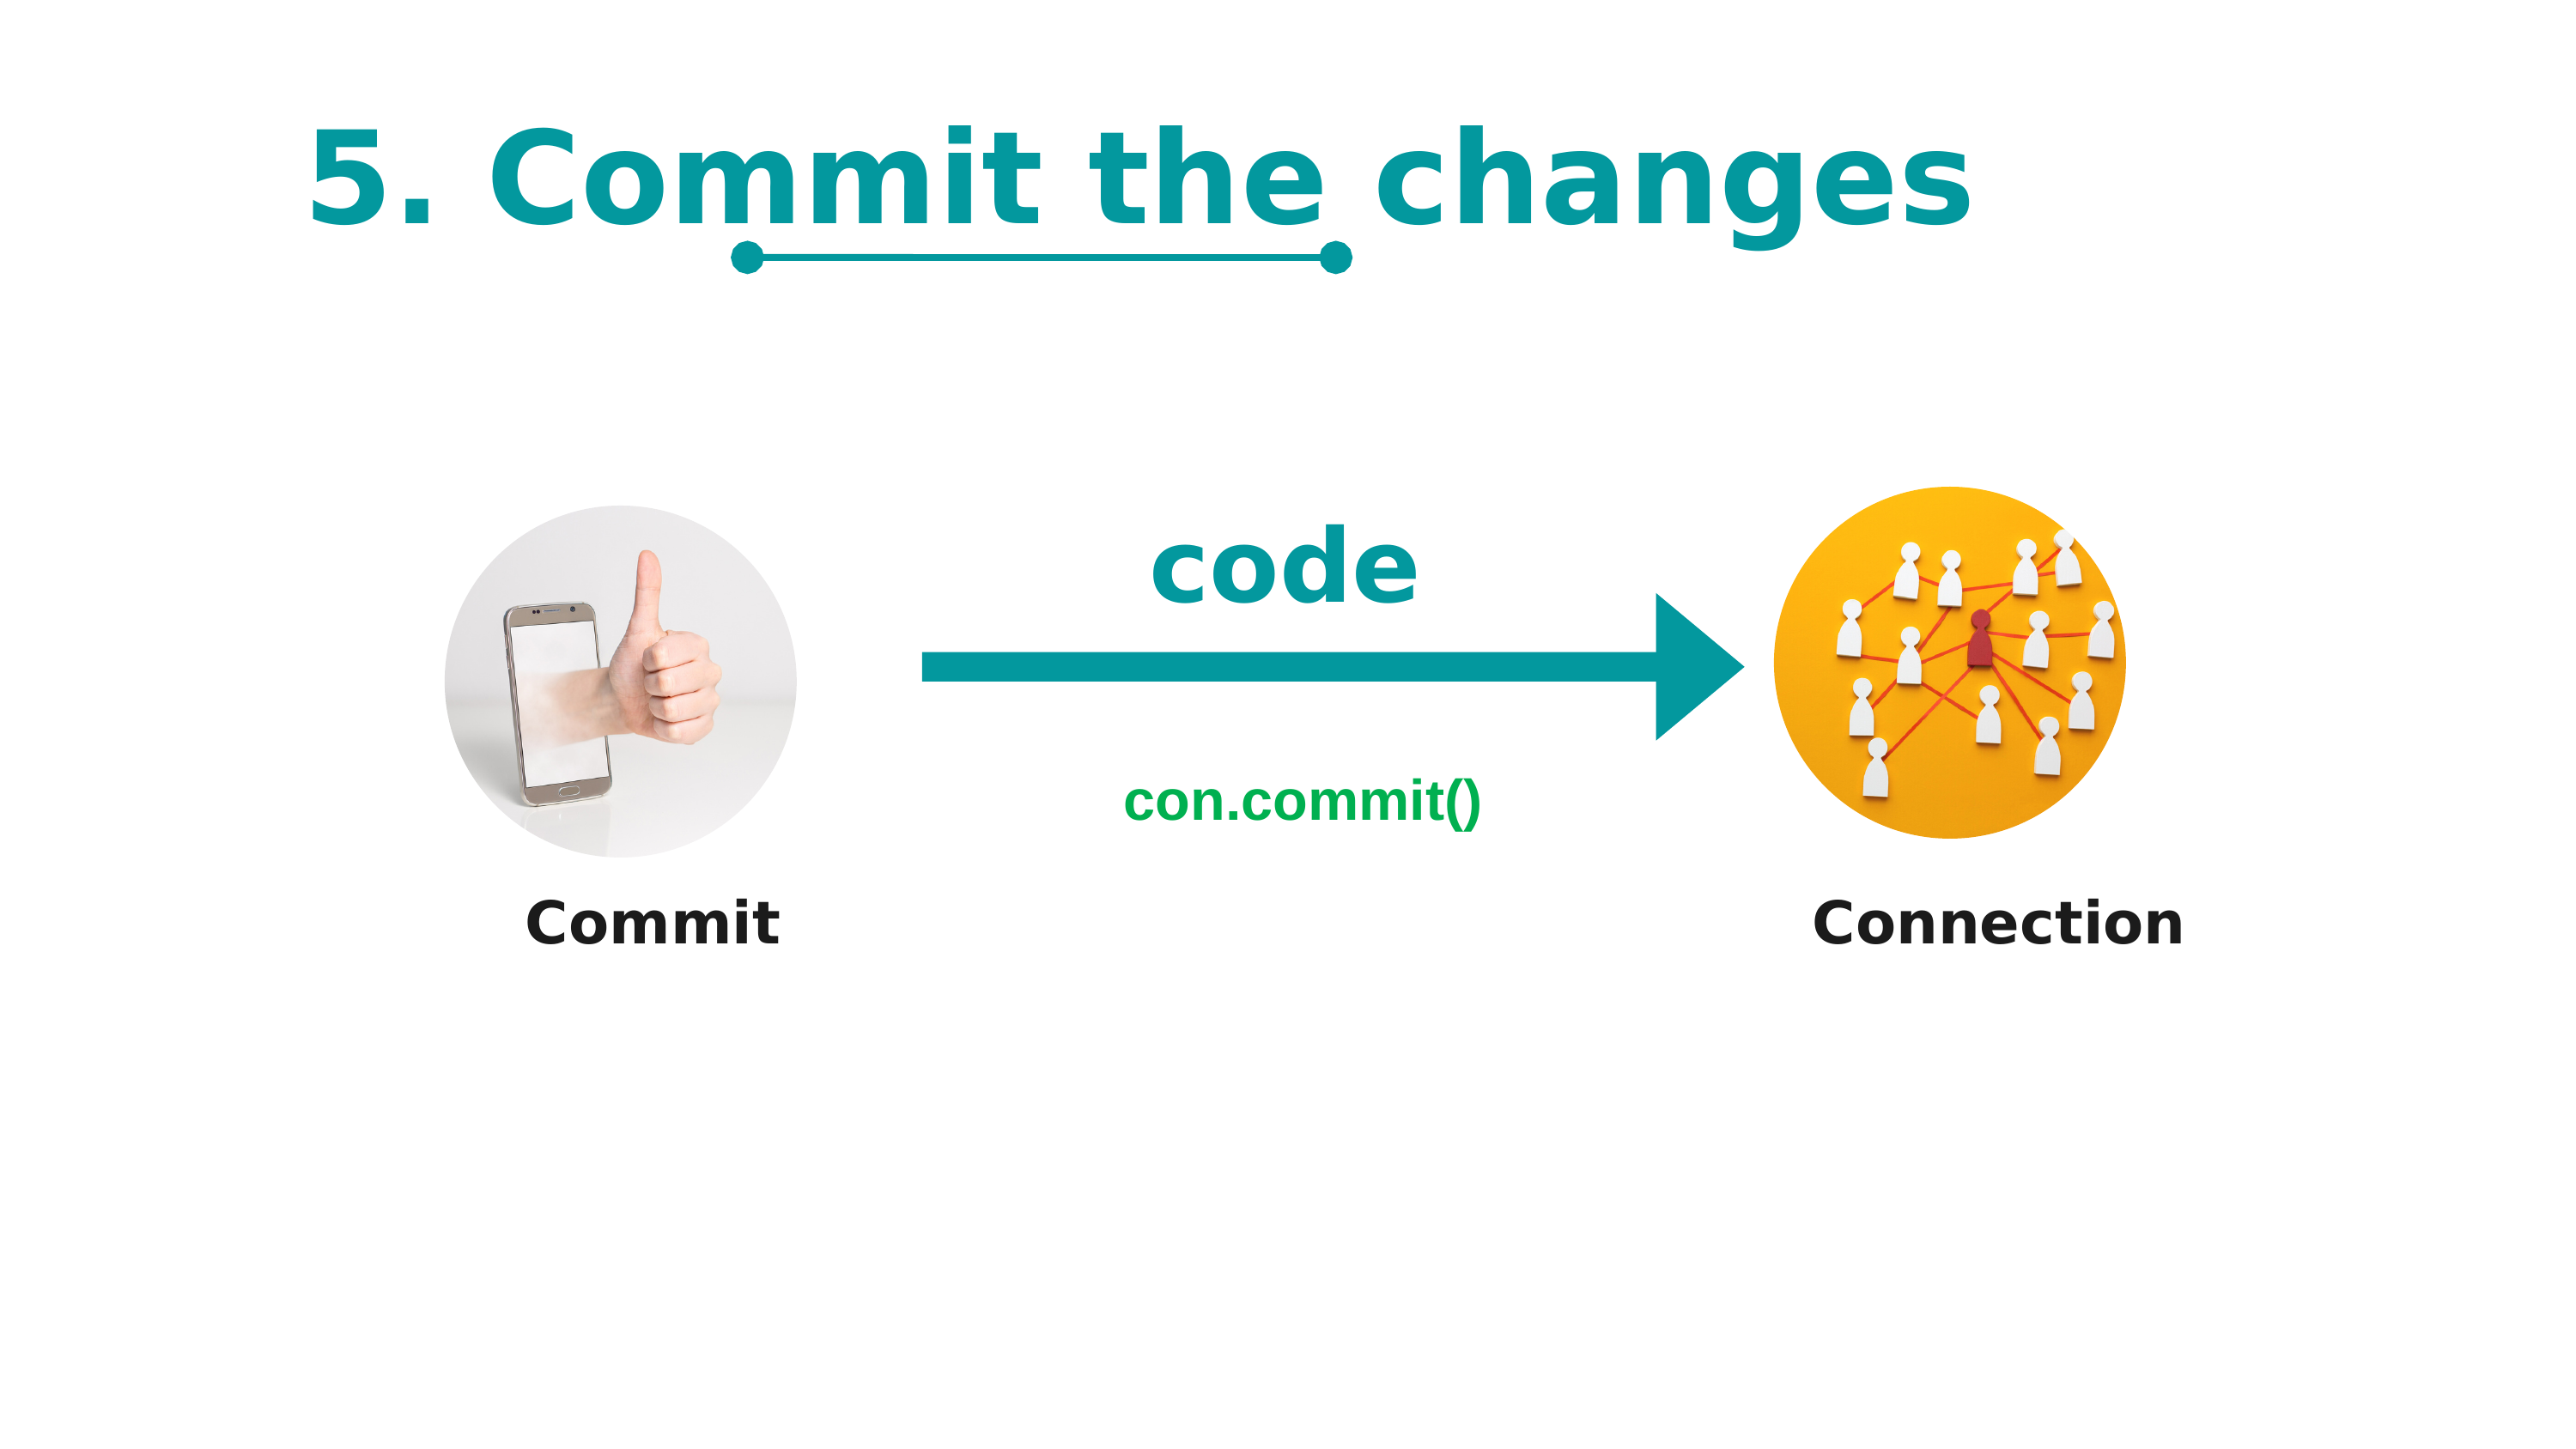

5. Commit the changes

Connection

Commit
code

con.commit()